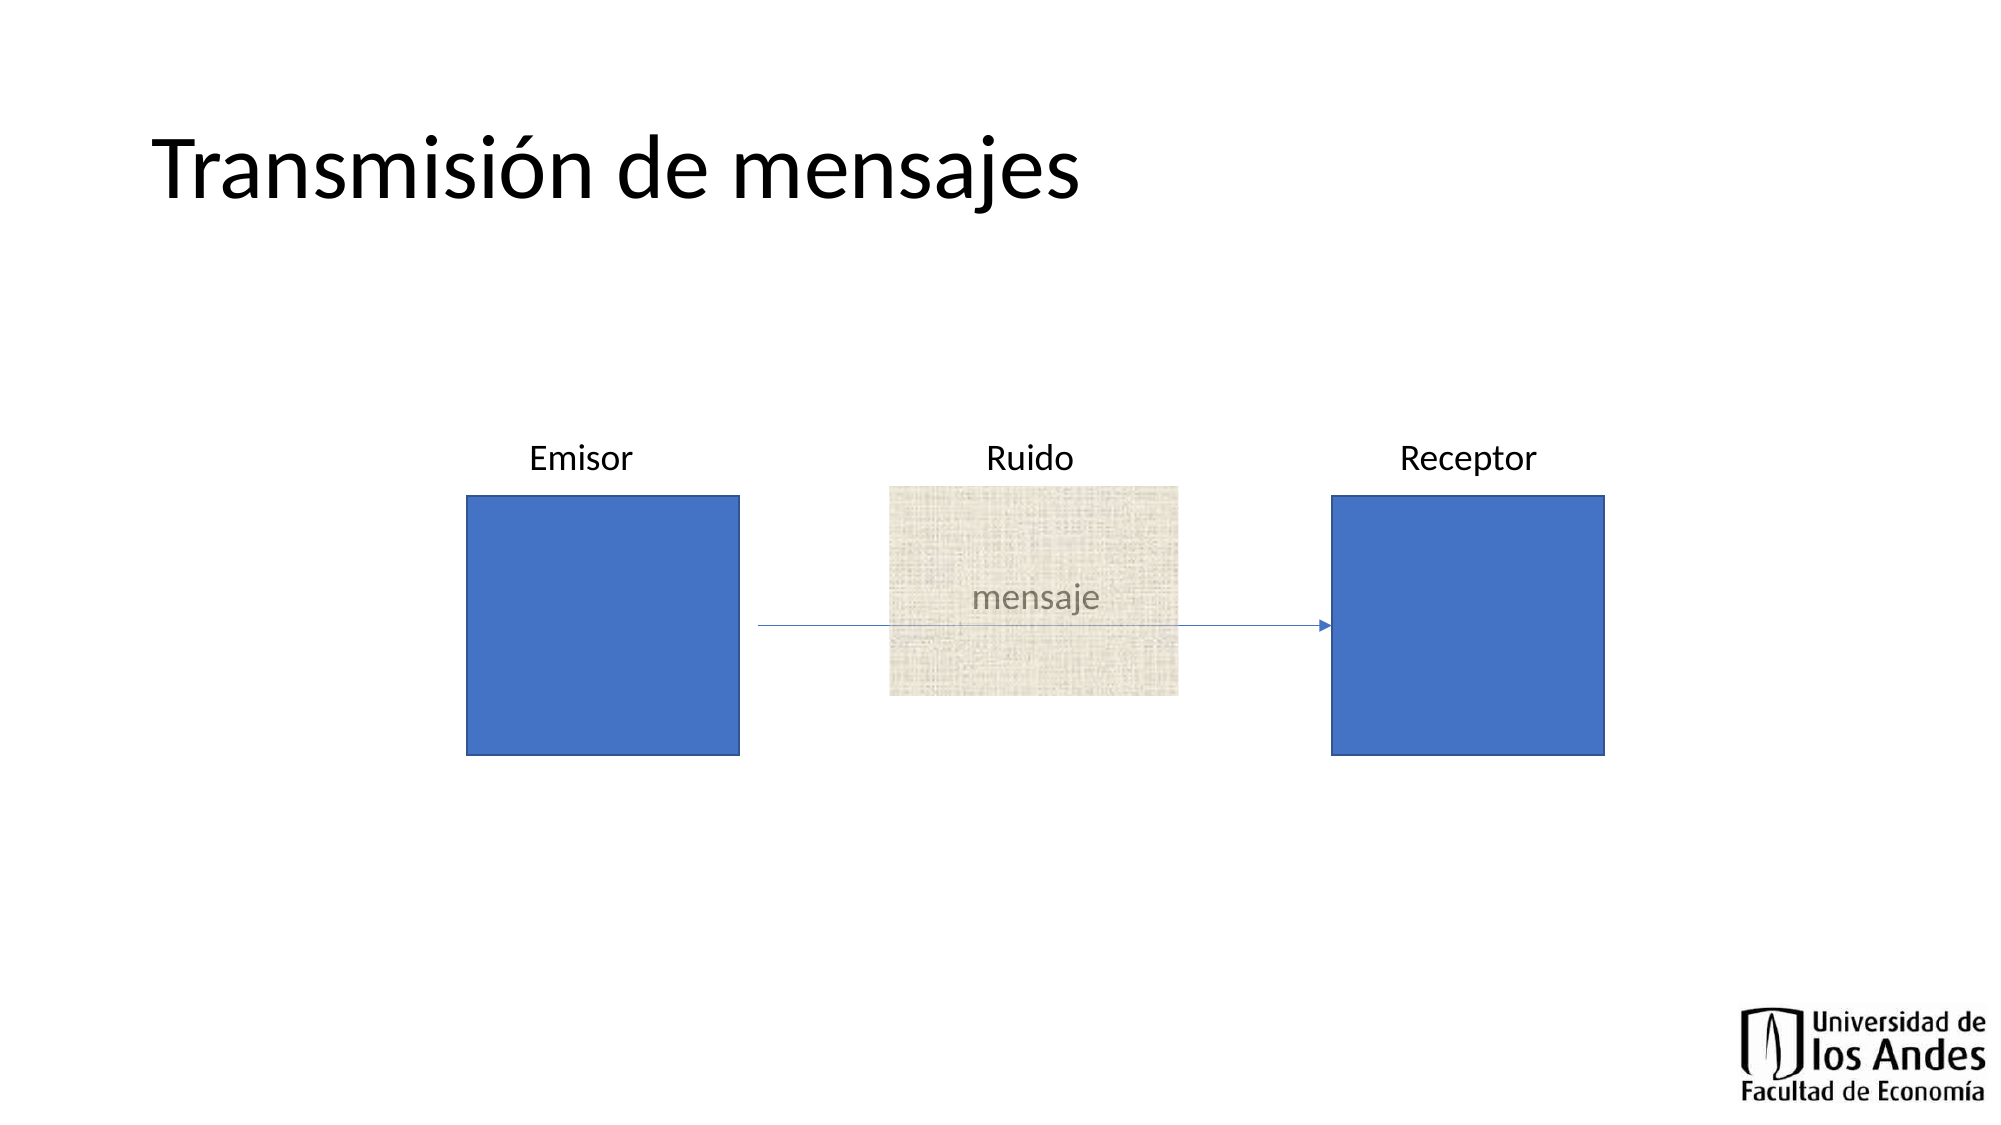

# Transmisión de mensajes
Emisor
Receptor
Ruido

mensaje